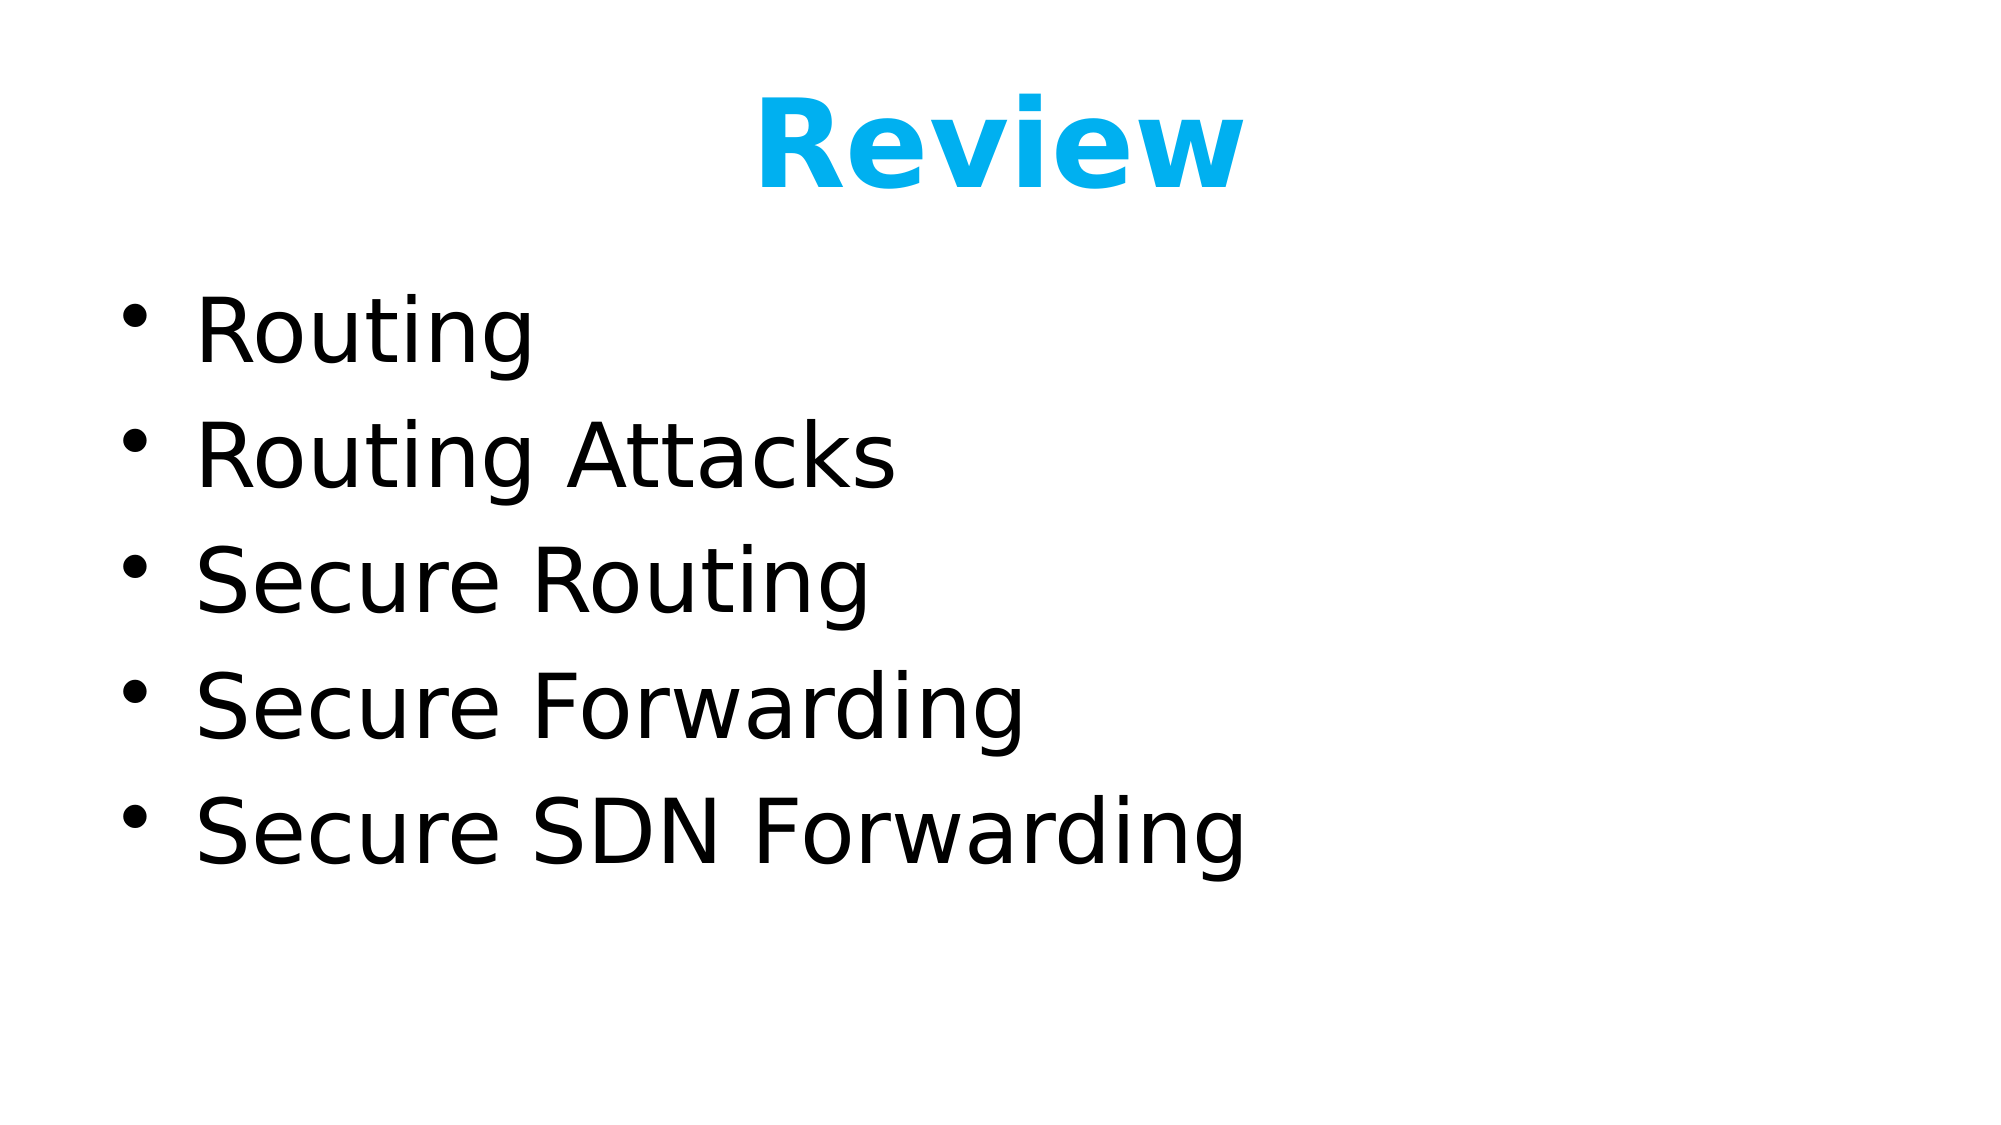

# Review
Routing
Routing Attacks
Secure Routing
Secure Forwarding
Secure SDN Forwarding